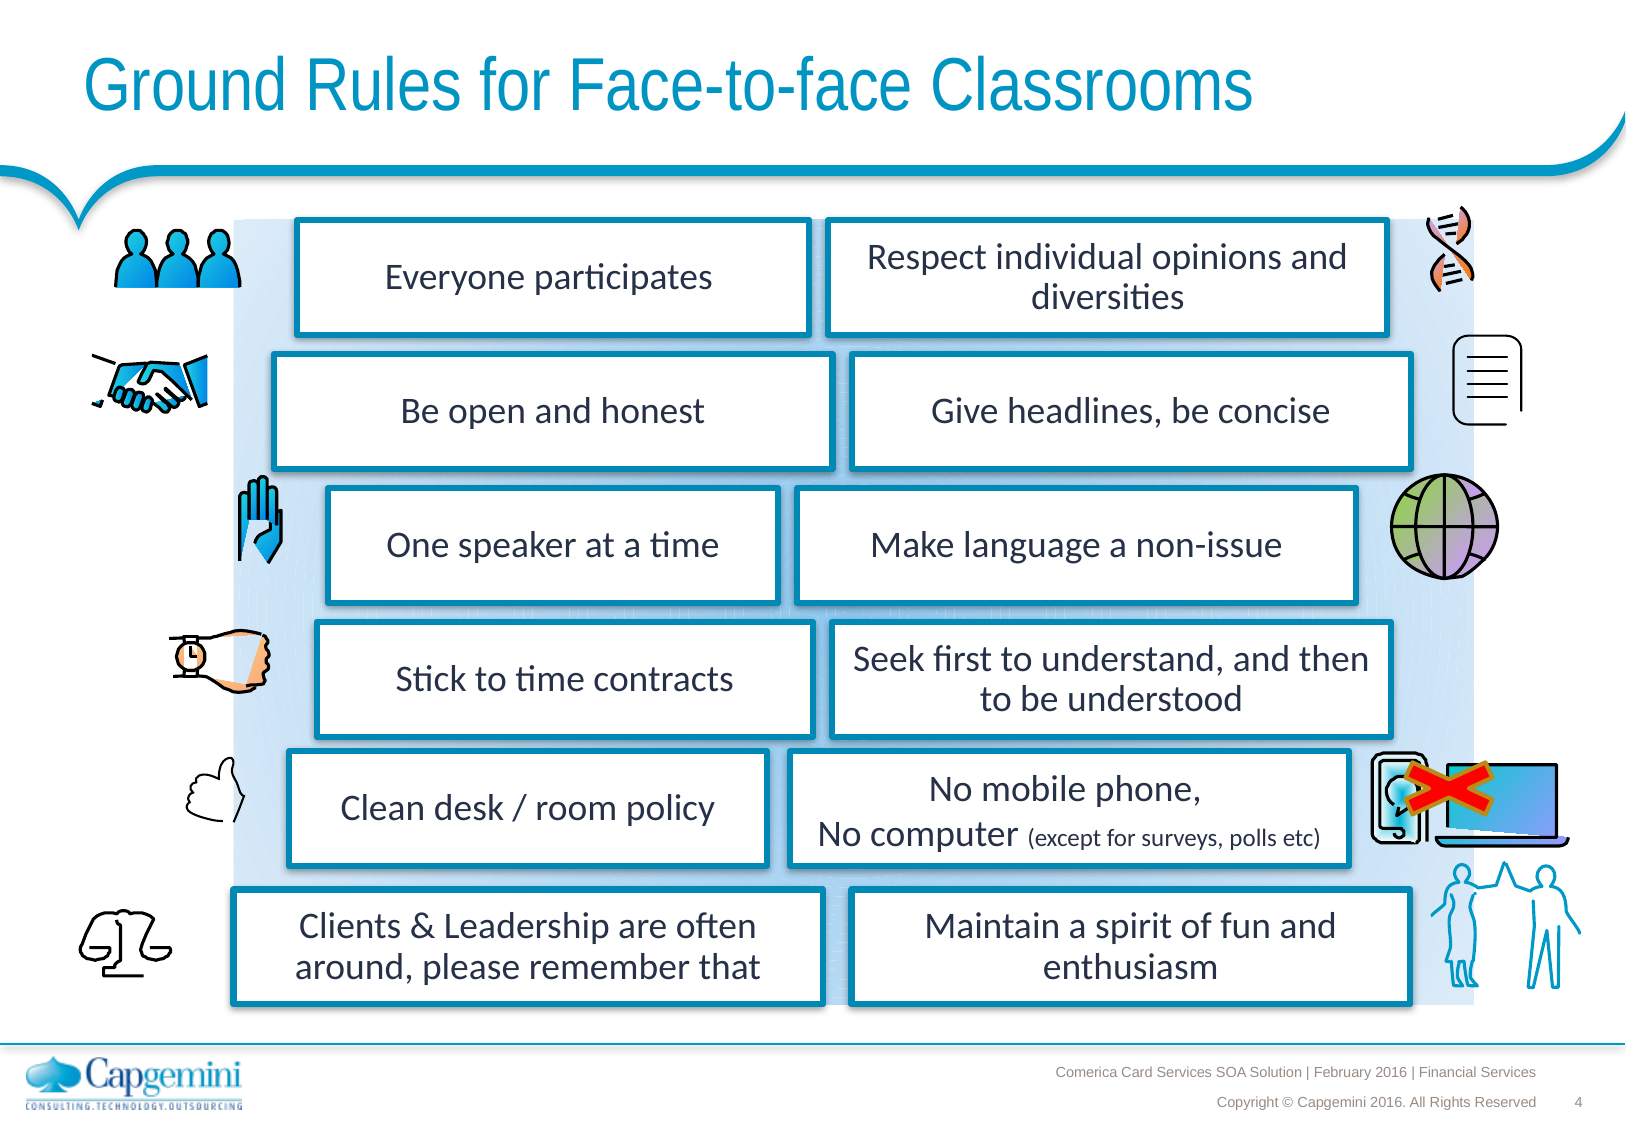

# Ground Rules for Face-to-face Classrooms

Everyone participates
Respect individual opinions and diversities
Be open and honest
Give headlines, be concise
One speaker at a time
Make language a non-issue
Stick to time contracts
Seek first to understand, and then to be understood
Clean desk / room policy
No mobile phone,
No computer (except for surveys, polls etc)
Clients & Leadership are often around, please remember that
Maintain a spirit of fun and enthusiasm